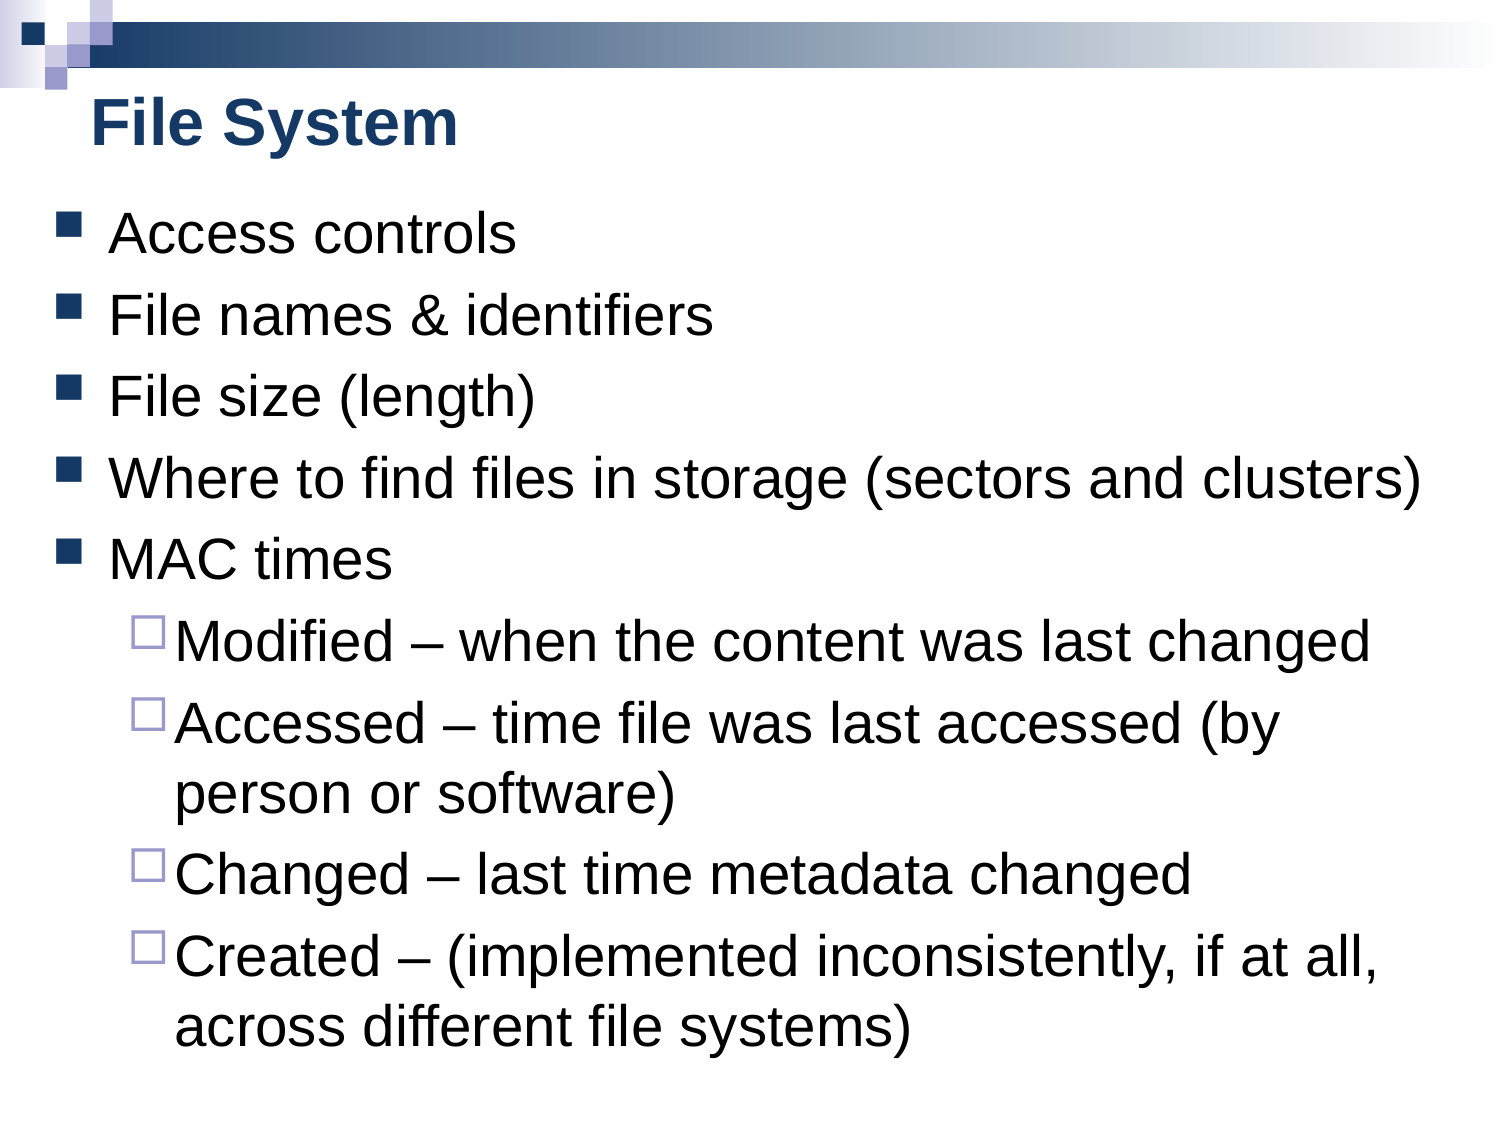

# File System
Access controls
File names & identifiers
File size (length)
Where to find files in storage (sectors and clusters)
MAC times
Modified – when the content was last changed
Accessed – time file was last accessed (by person or software)
Changed – last time metadata changed
Created – (implemented inconsistently, if at all, across different file systems)